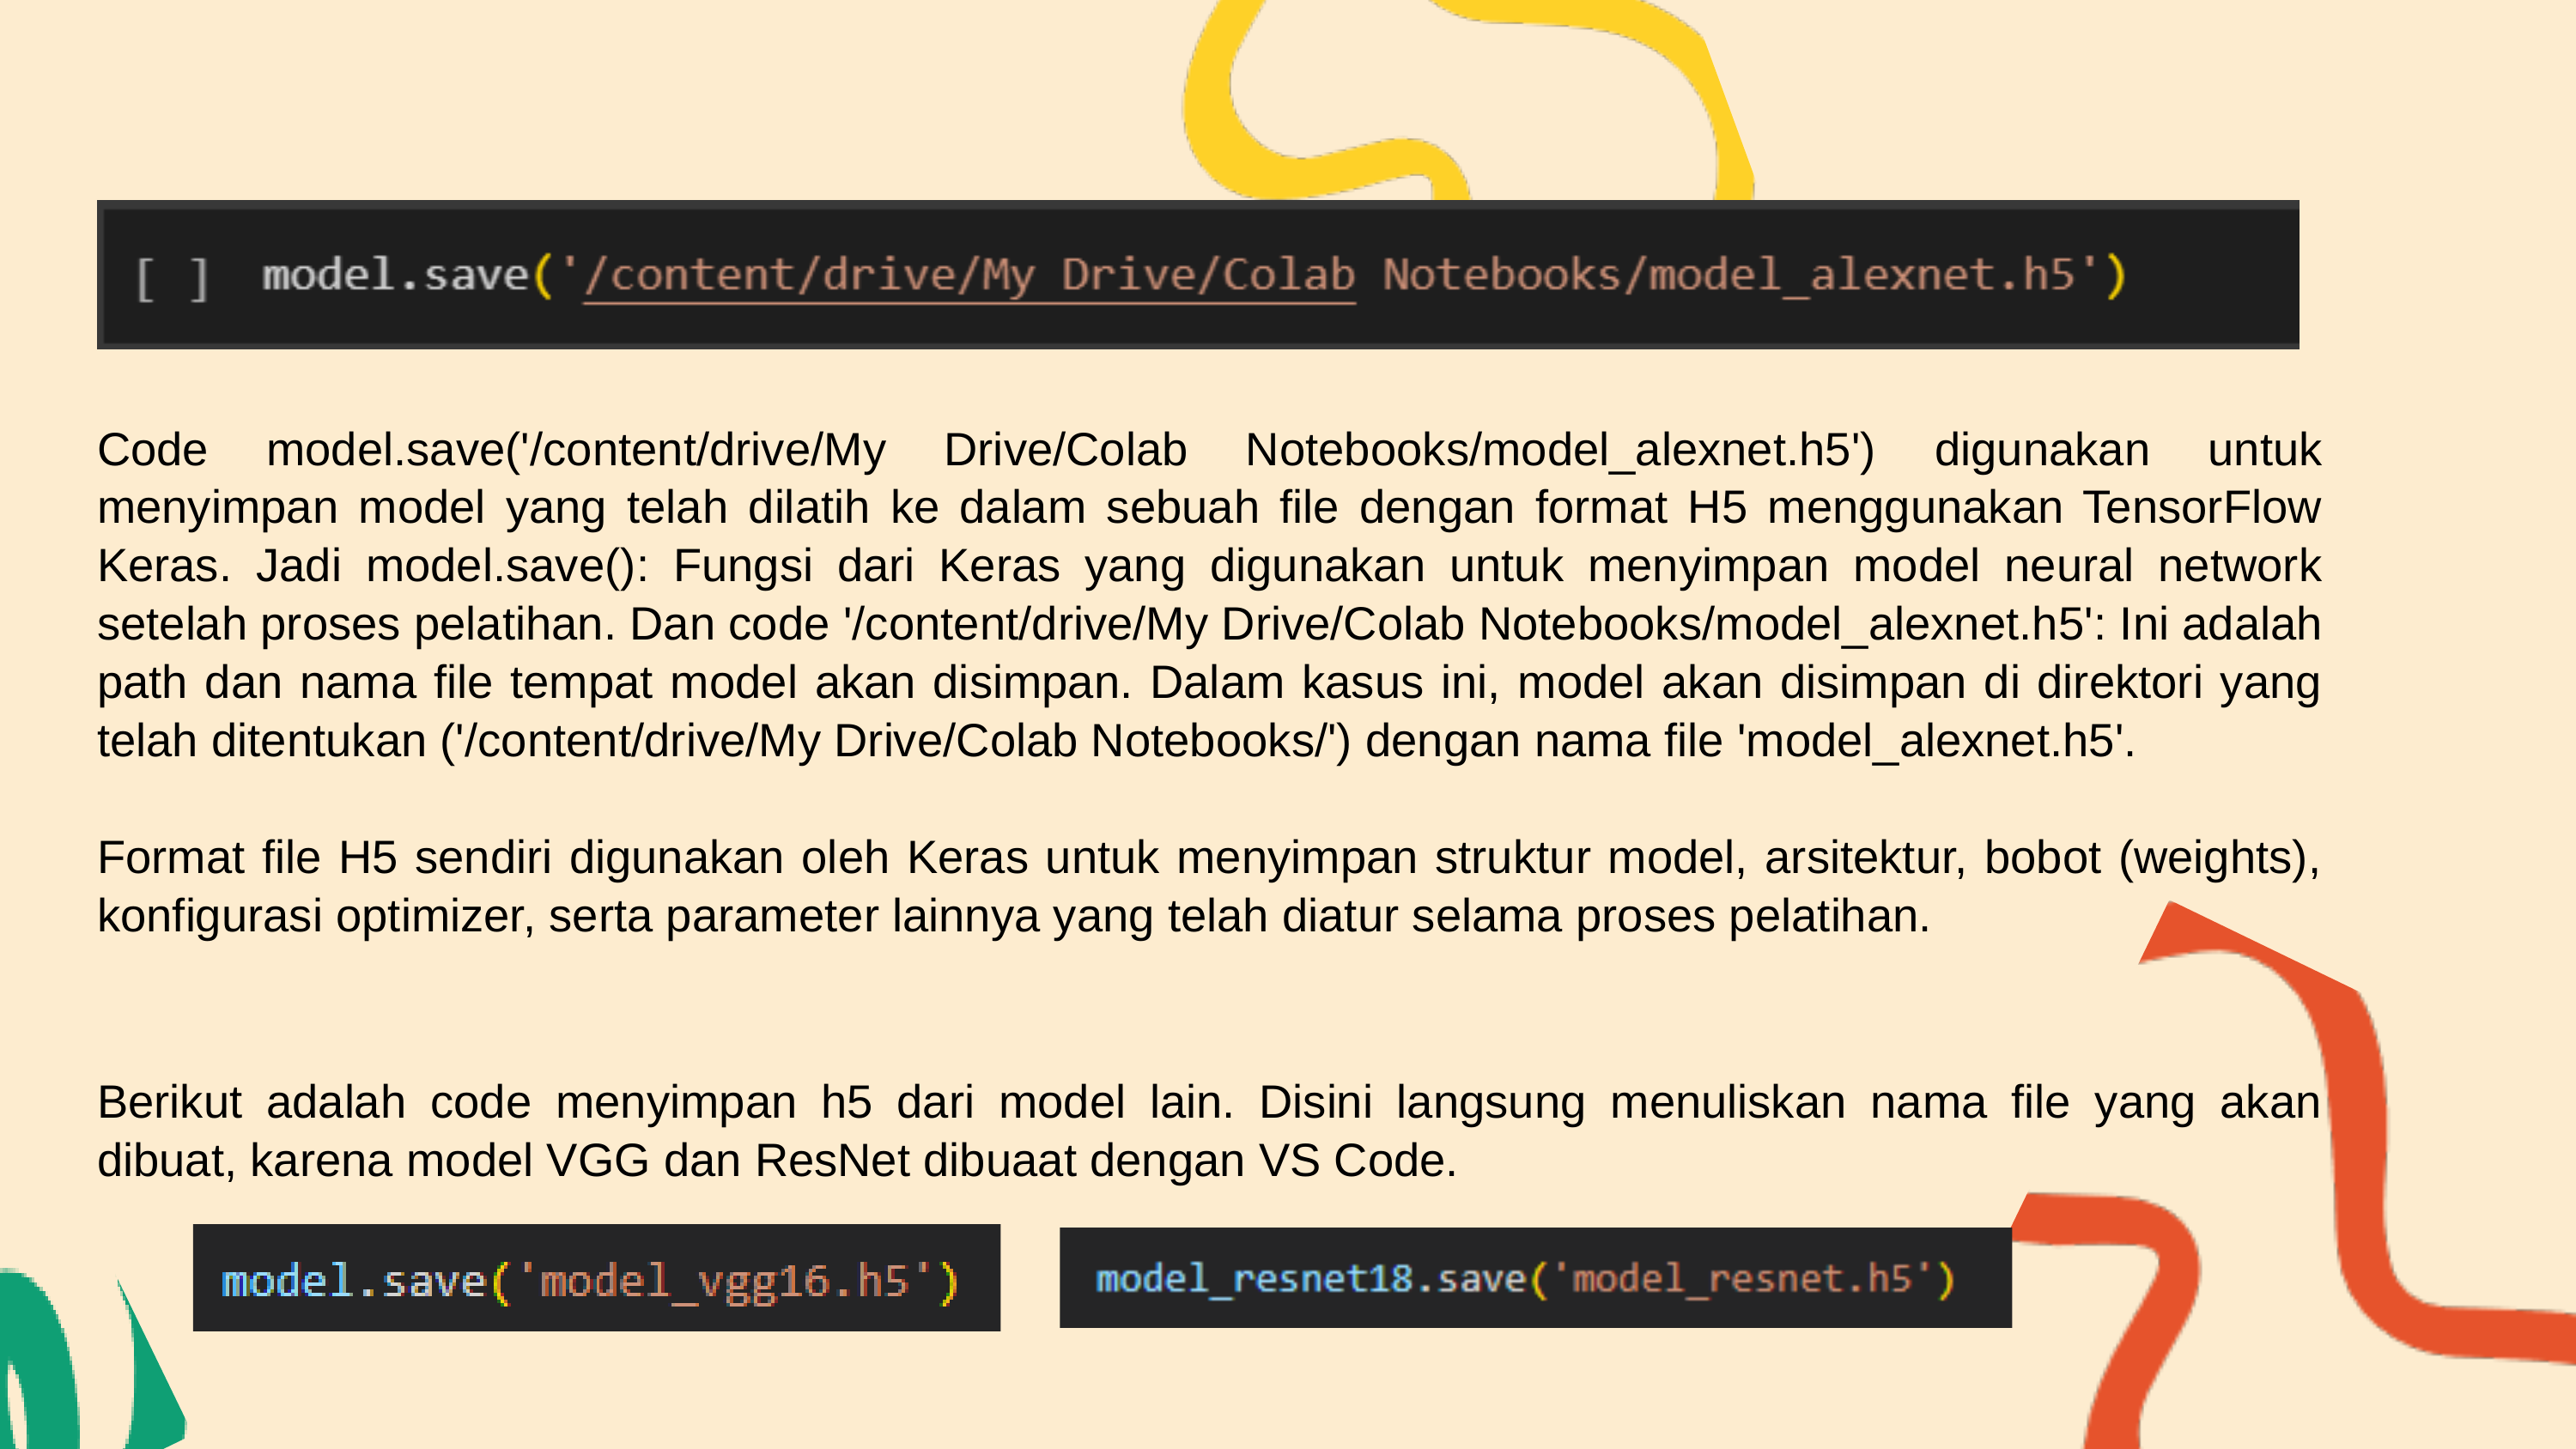

Code model.save('/content/drive/My Drive/Colab Notebooks/model_alexnet.h5') digunakan untuk menyimpan model yang telah dilatih ke dalam sebuah file dengan format H5 menggunakan TensorFlow Keras. Jadi model.save(): Fungsi dari Keras yang digunakan untuk menyimpan model neural network setelah proses pelatihan. Dan code '/content/drive/My Drive/Colab Notebooks/model_alexnet.h5': Ini adalah path dan nama file tempat model akan disimpan. Dalam kasus ini, model akan disimpan di direktori yang telah ditentukan ('/content/drive/My Drive/Colab Notebooks/') dengan nama file 'model_alexnet.h5'.

Format file H5 sendiri digunakan oleh Keras untuk menyimpan struktur model, arsitektur, bobot (weights), konfigurasi optimizer, serta parameter lainnya yang telah diatur selama proses pelatihan.

Berikut adalah code menyimpan h5 dari model lain. Disini langsung menuliskan nama file yang akan dibuat, karena model VGG dan ResNet dibuaat dengan VS Code.